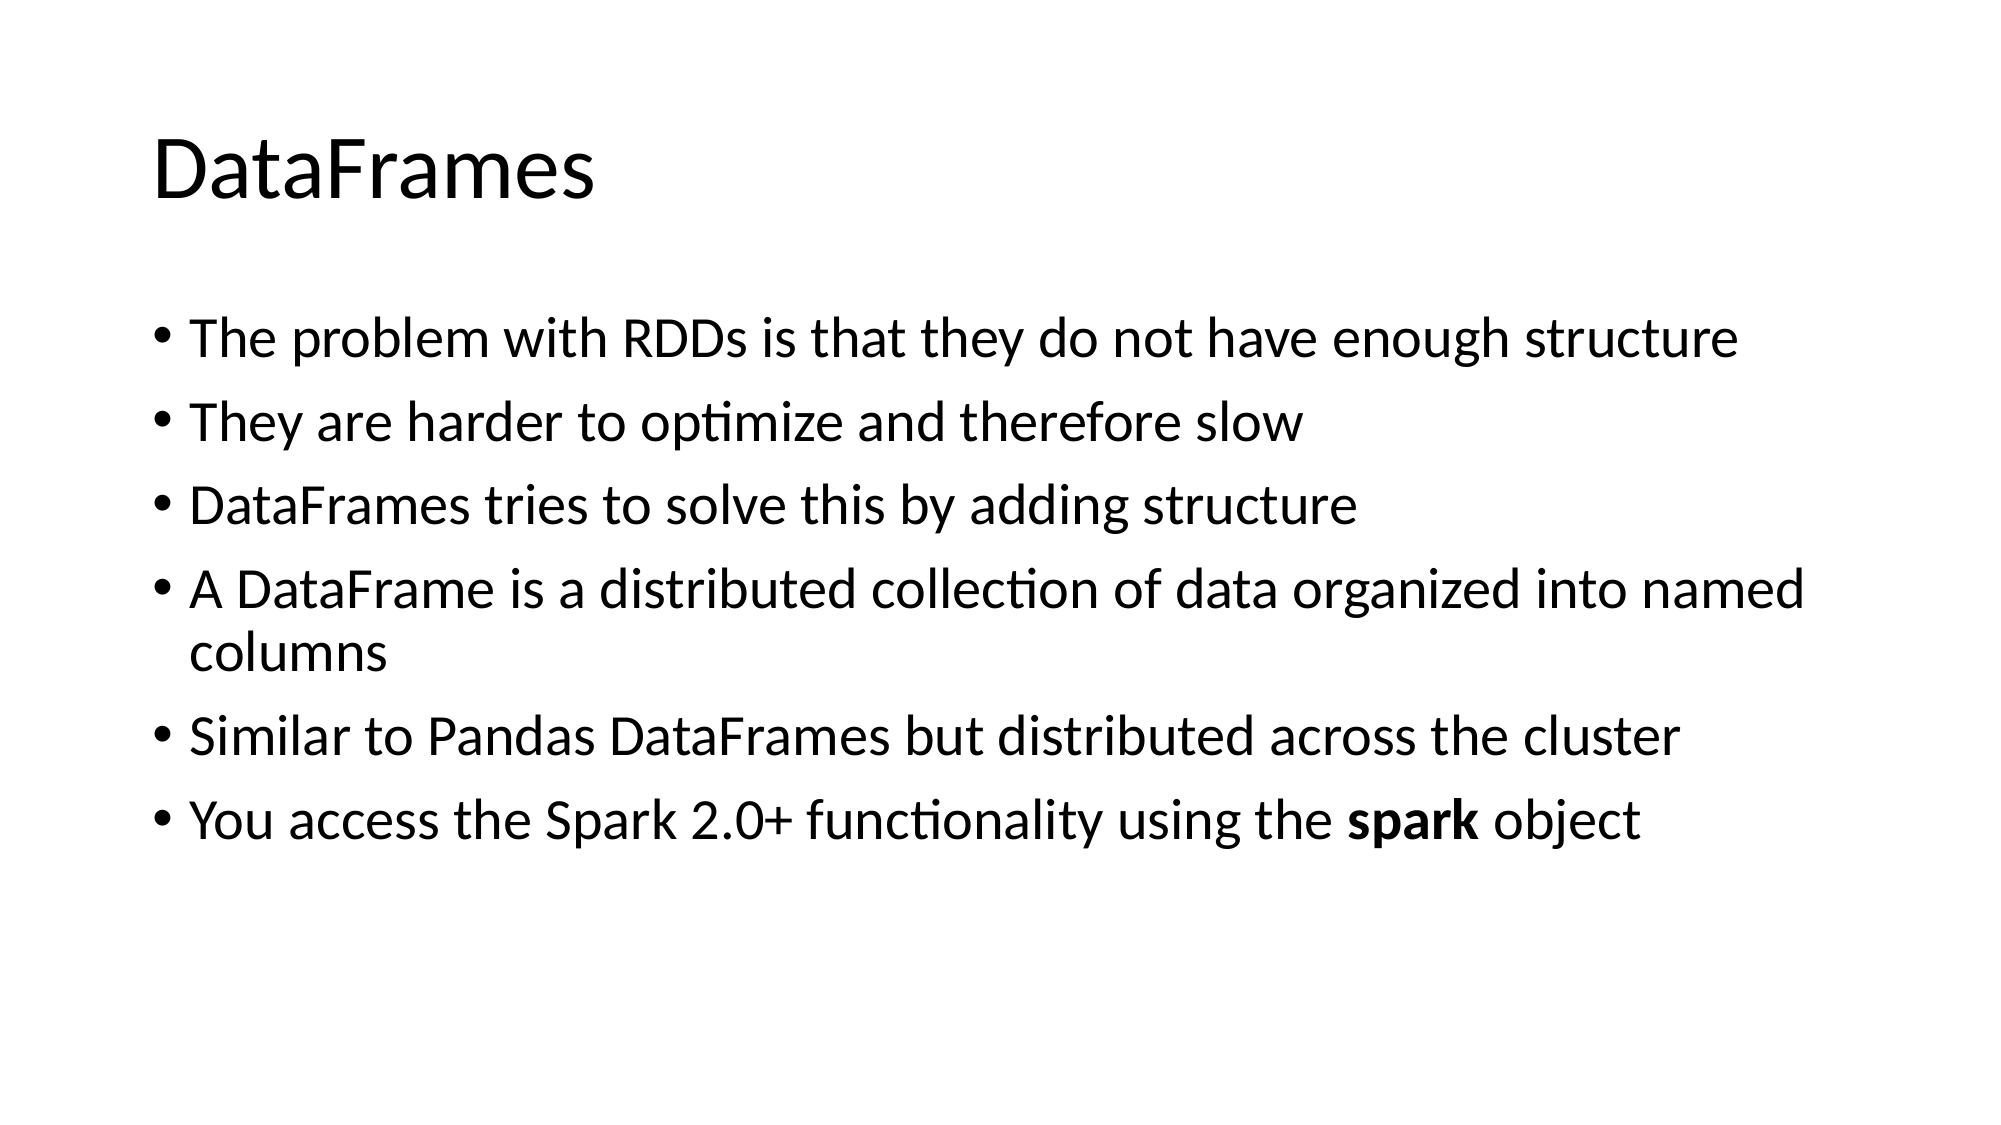

# DataFrames
The problem with RDDs is that they do not have enough structure
They are harder to optimize and therefore slow
DataFrames tries to solve this by adding structure
A DataFrame is a distributed collection of data organized into named columns
Similar to Pandas DataFrames but distributed across the cluster
You access the Spark 2.0+ functionality using the spark object